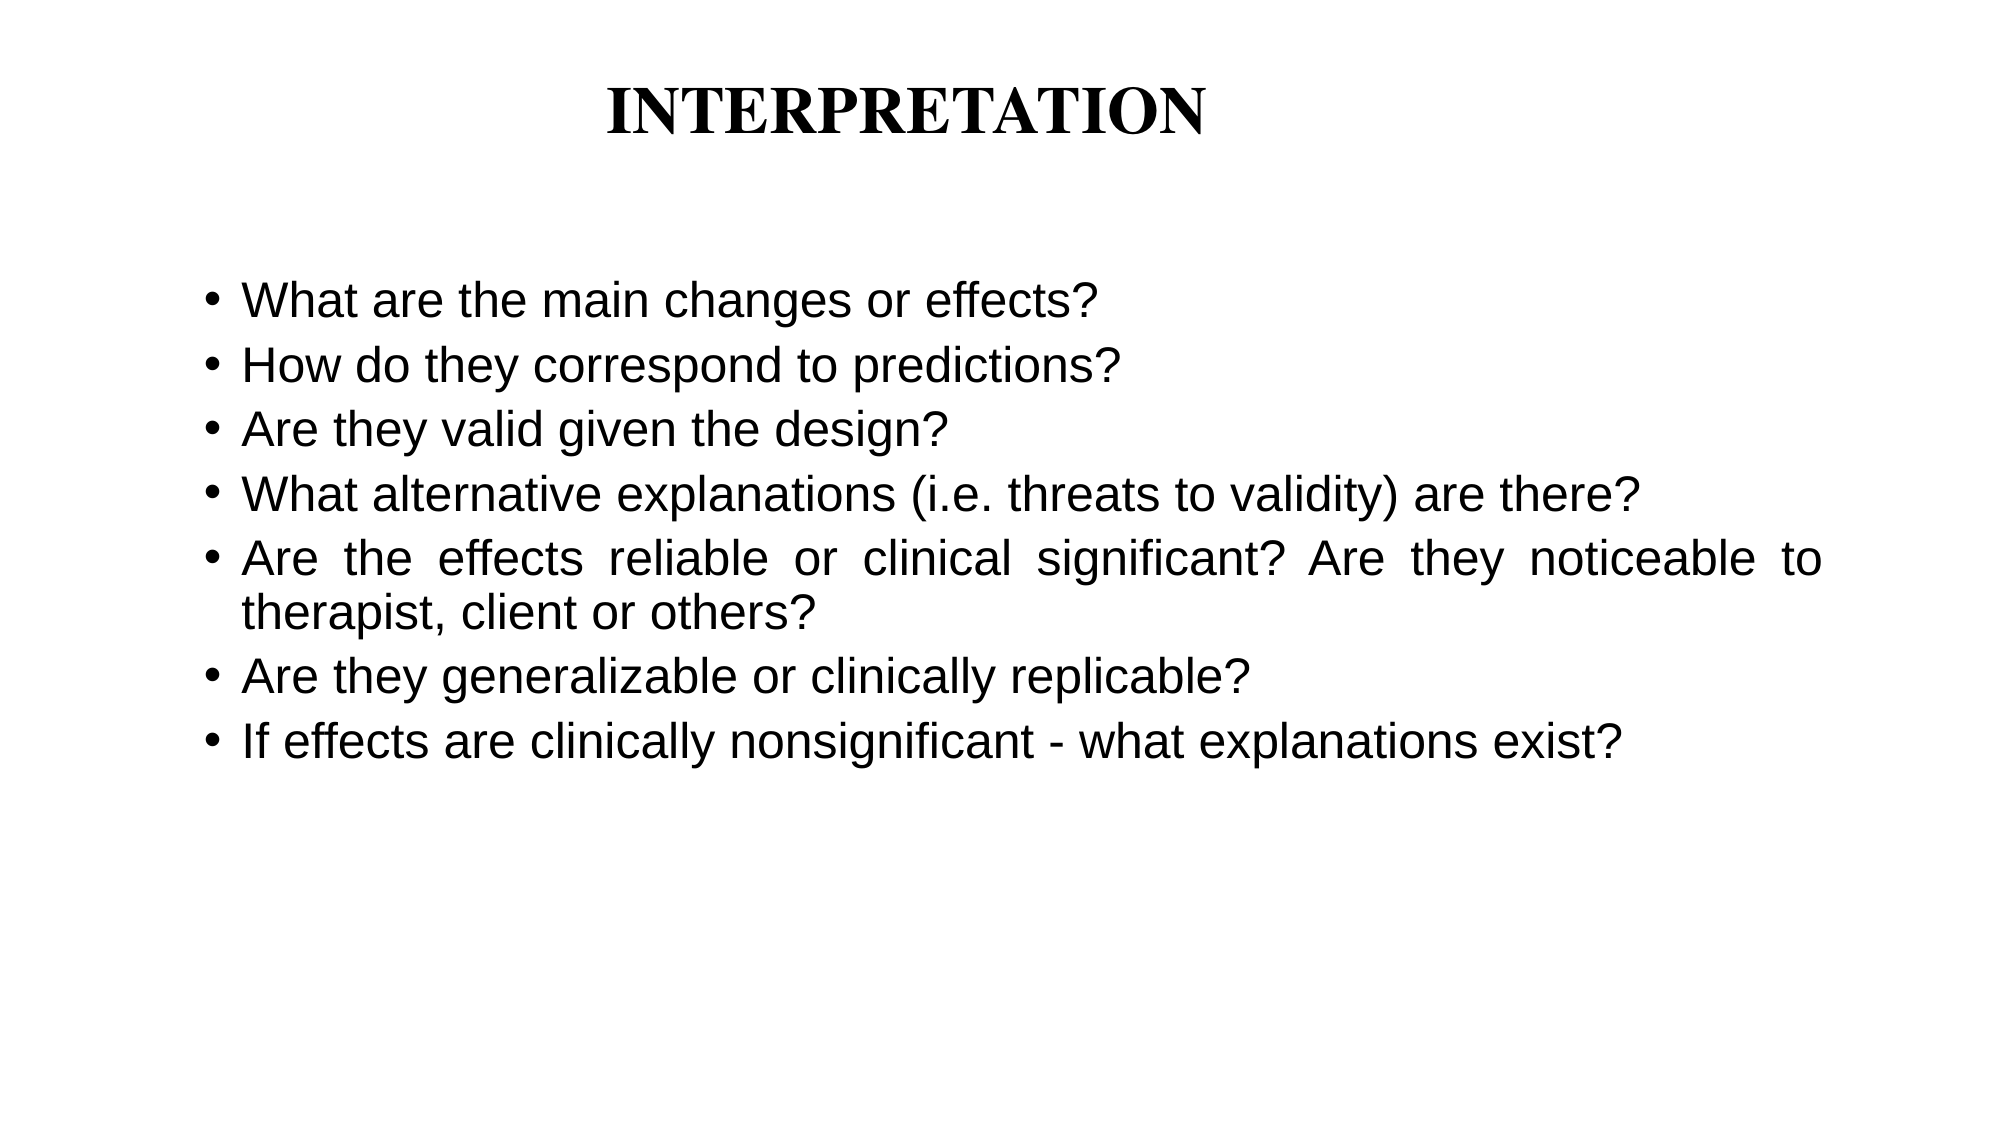

# INTERPRETATION
What are the main changes or effects?
How do they correspond to predictions?
Are they valid given the design?
What alternative explanations (i.e. threats to validity) are there?
Are the effects reliable or clinical significant? Are they noticeable to therapist, client or others?
Are they generalizable or clinically replicable?
If effects are clinically nonsignificant - what explanations exist?